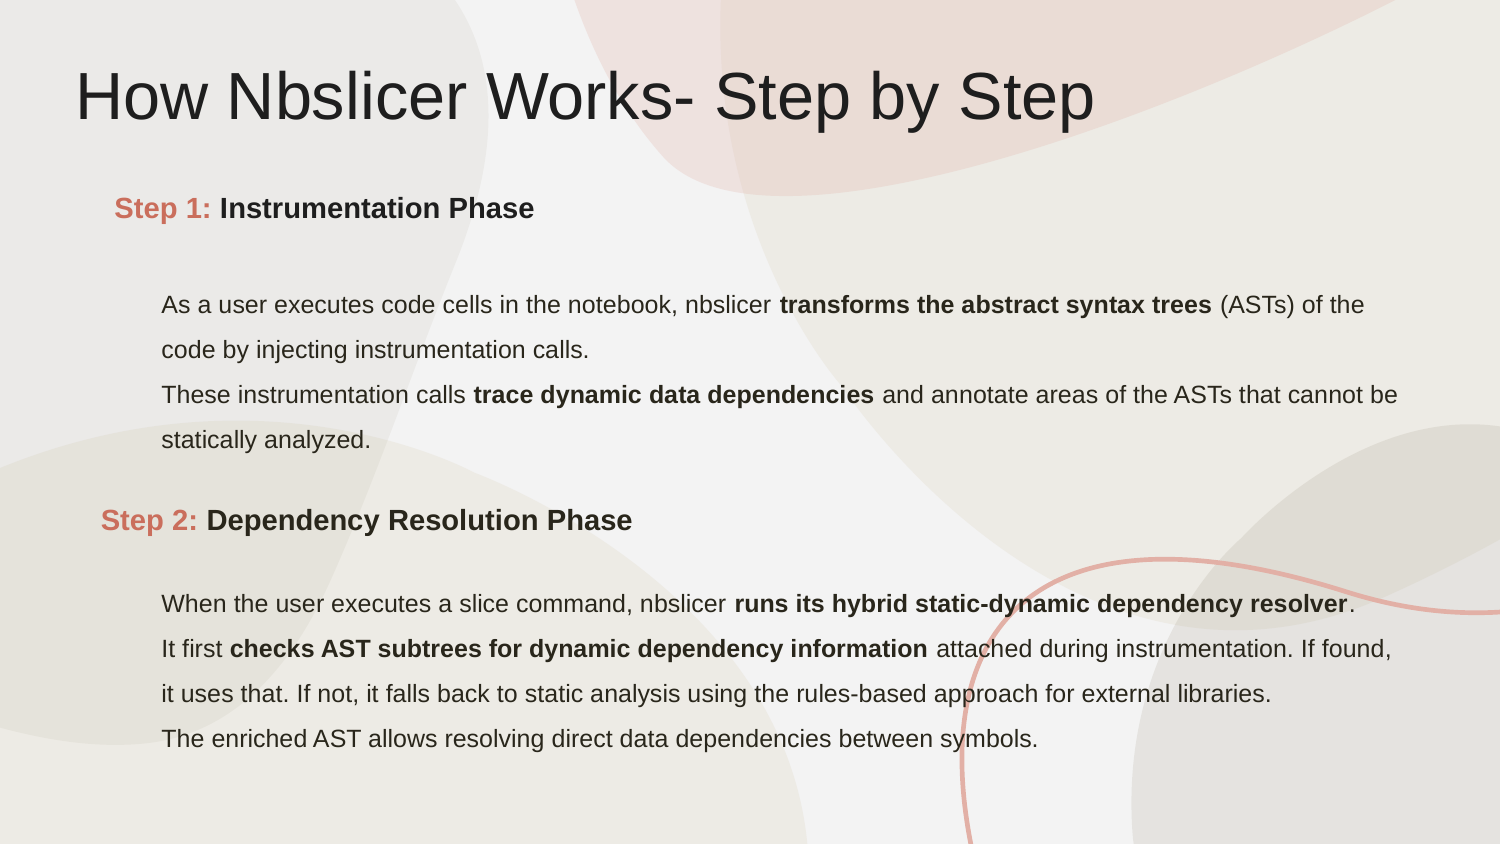

# How Nbslicer Works- Step by Step
Step 1: Instrumentation Phase
As a user executes code cells in the notebook, nbslicer transforms the abstract syntax trees (ASTs) of the code by injecting instrumentation calls.
These instrumentation calls trace dynamic data dependencies and annotate areas of the ASTs that cannot be statically analyzed.
Step 2: Dependency Resolution Phase
When the user executes a slice command, nbslicer runs its hybrid static-dynamic dependency resolver.
It first checks AST subtrees for dynamic dependency information attached during instrumentation. If found, it uses that. If not, it falls back to static analysis using the rules-based approach for external libraries.
The enriched AST allows resolving direct data dependencies between symbols.